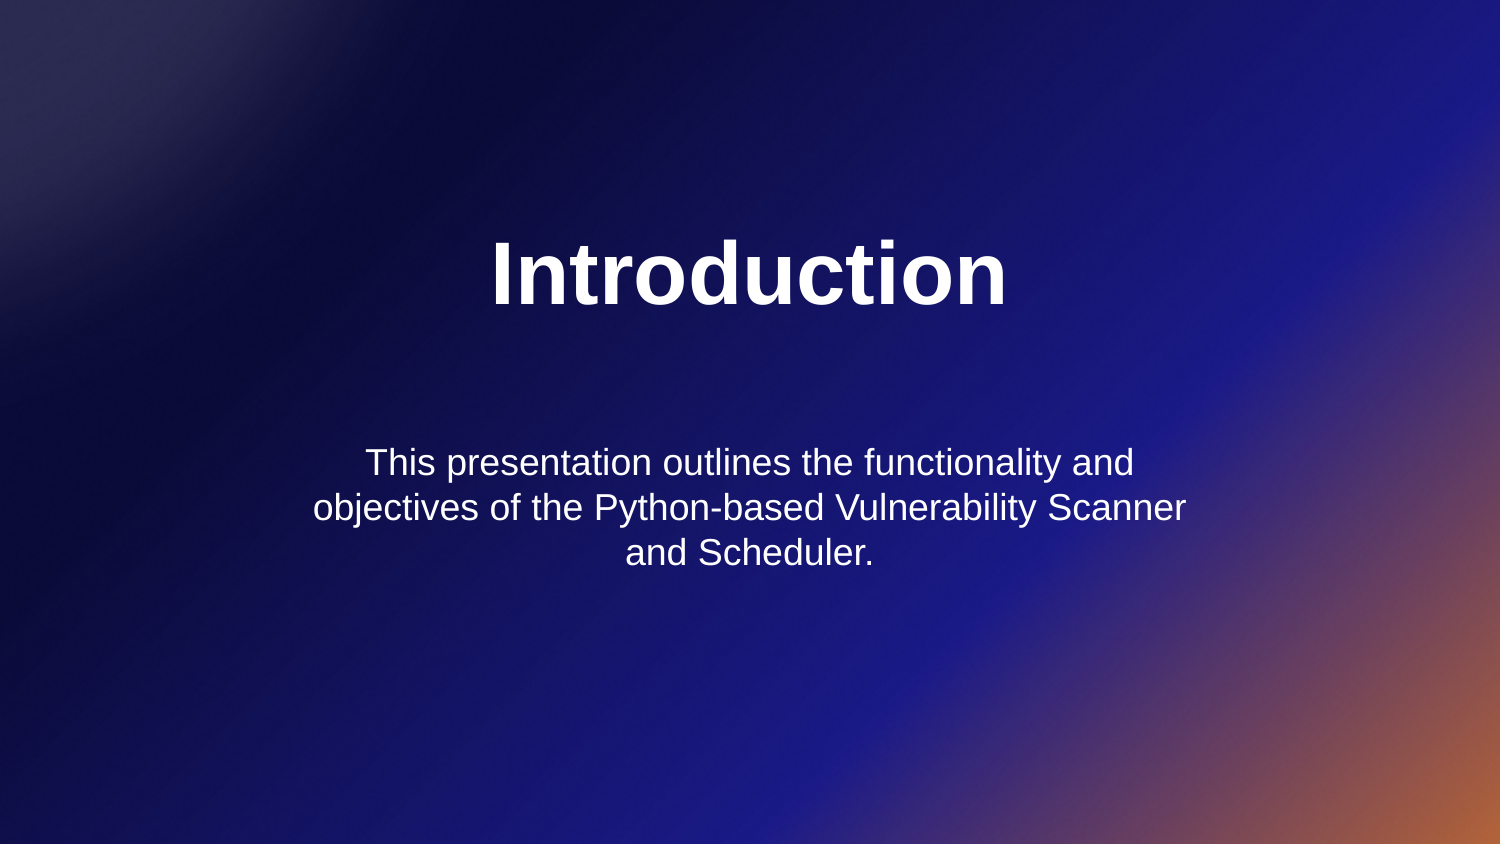

# Introduction
This presentation outlines the functionality and objectives of the Python-based Vulnerability Scanner and Scheduler.